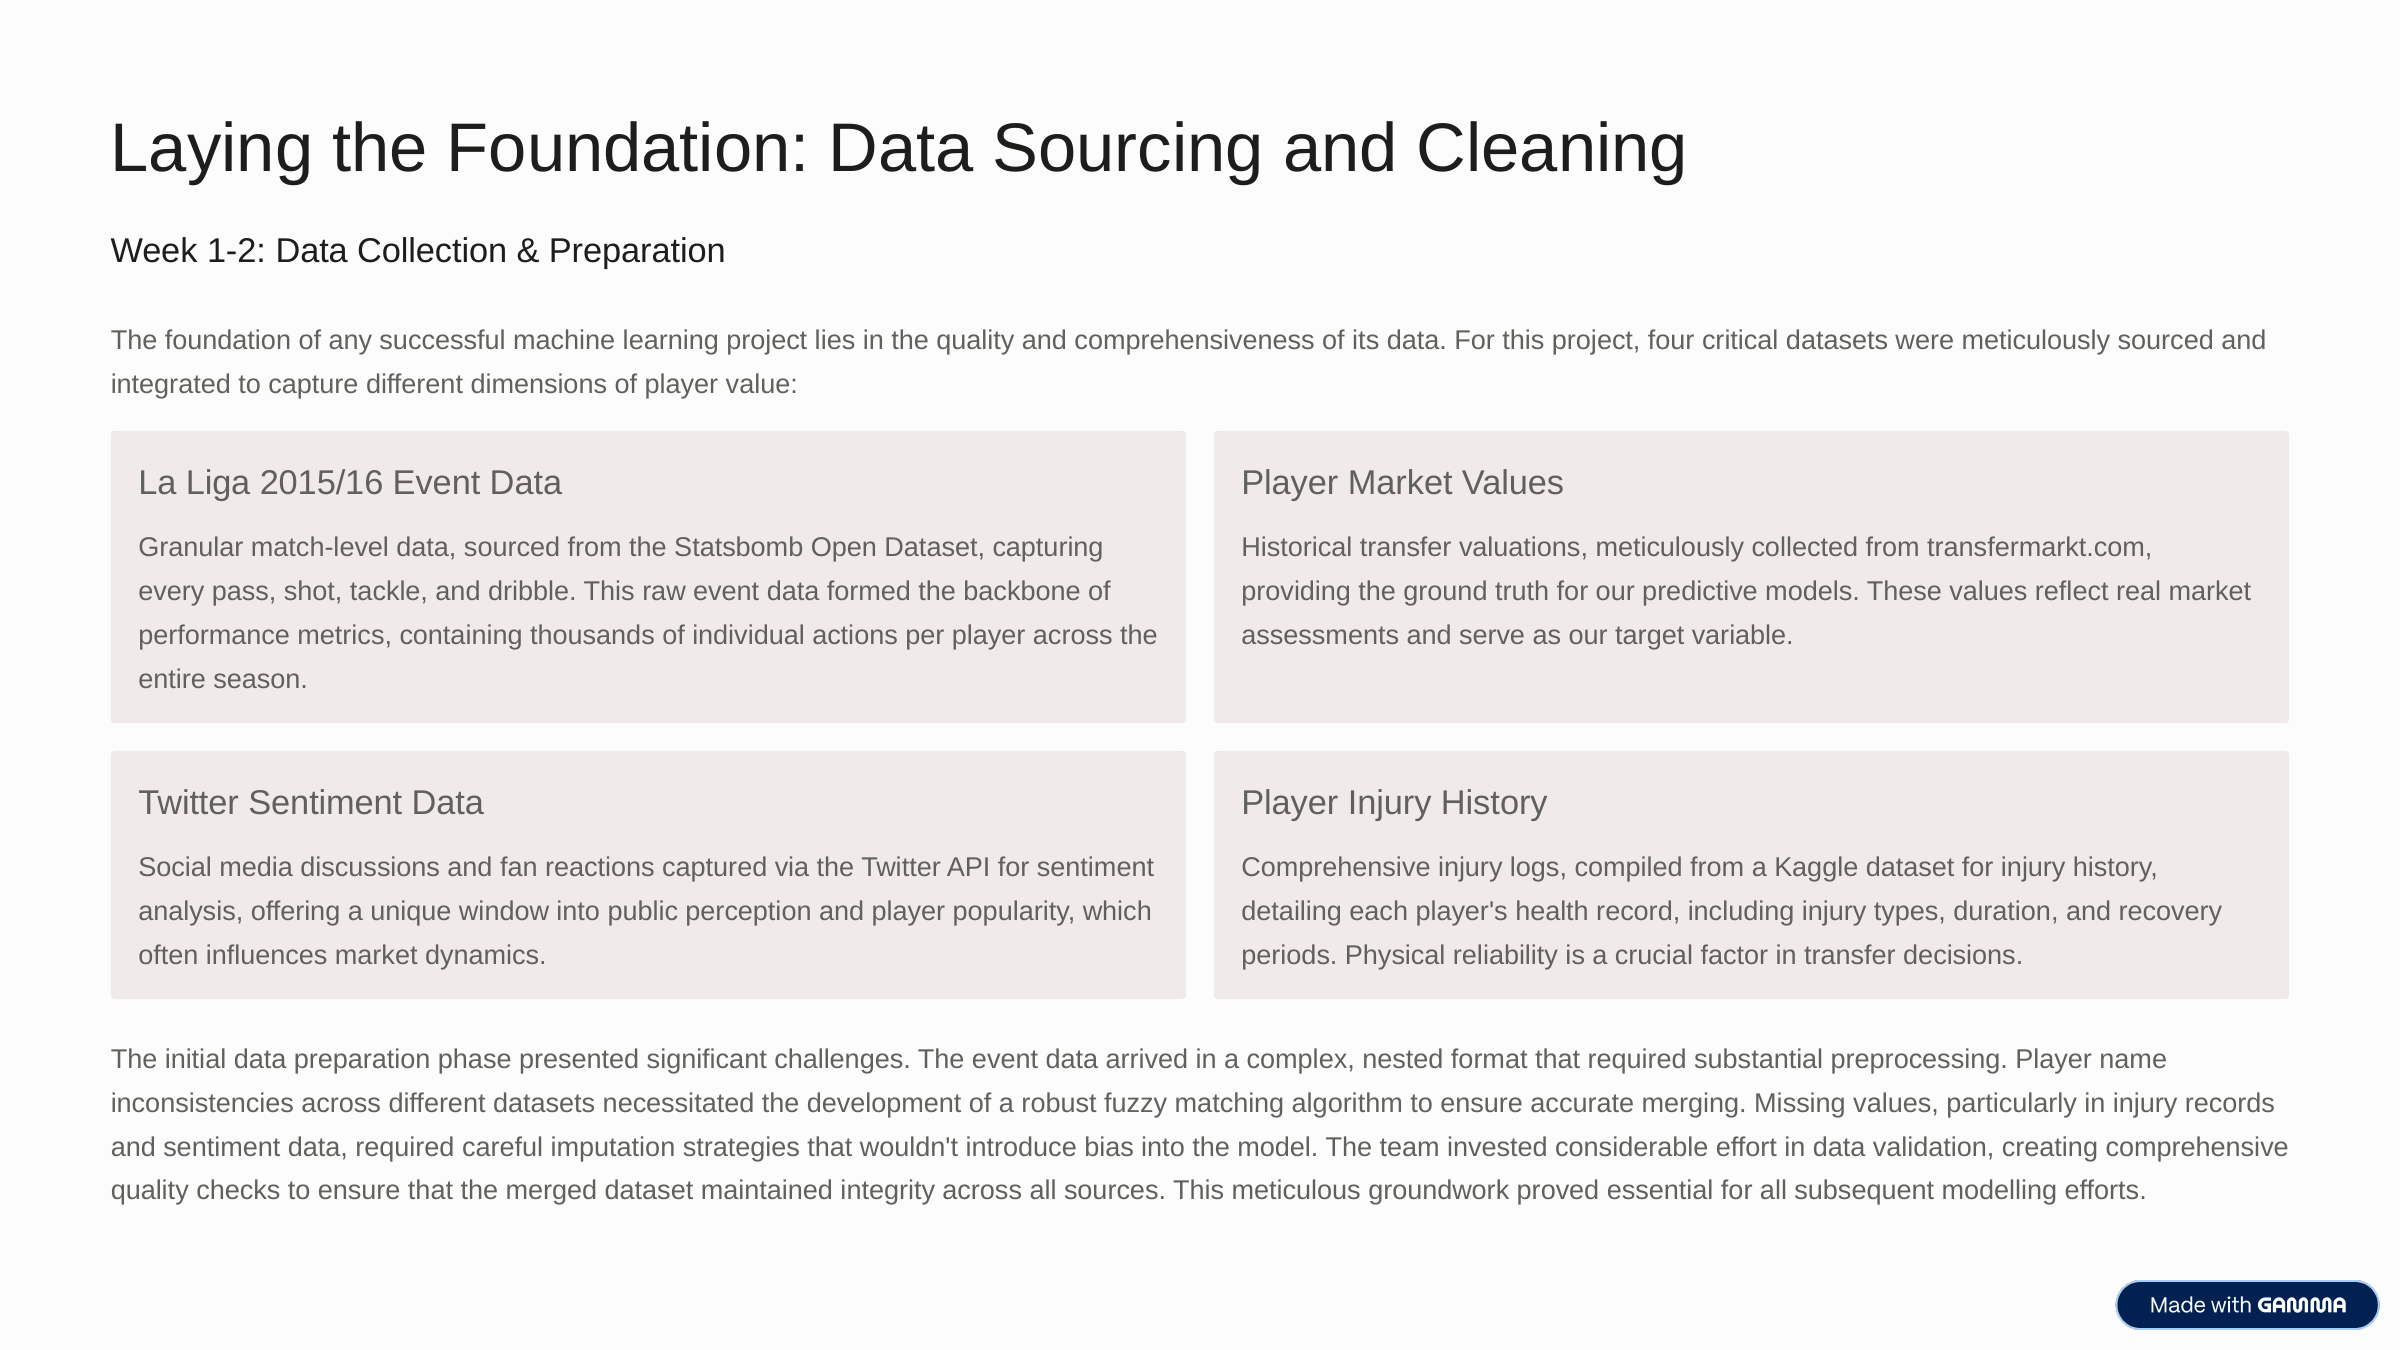

Laying the Foundation: Data Sourcing and Cleaning
Week 1-2: Data Collection & Preparation
The foundation of any successful machine learning project lies in the quality and comprehensiveness of its data. For this project, four critical datasets were meticulously sourced and integrated to capture different dimensions of player value:

La Liga 2015/16 Event Data
Player Market Values
Granular match-level data, sourced from the Statsbomb Open Dataset, capturing every pass, shot, tackle, and dribble. This raw event data formed the backbone of performance metrics, containing thousands of individual actions per player across the entire season.
Historical transfer valuations, meticulously collected from transfermarkt.com, providing the ground truth for our predictive models. These values reflect real market assessments and serve as our target variable.

Twitter Sentiment Data
Player Injury History
Social media discussions and fan reactions captured via the Twitter API for sentiment analysis, offering a unique window into public perception and player popularity, which often influences market dynamics.
Comprehensive injury logs, compiled from a Kaggle dataset for injury history, detailing each player's health record, including injury types, duration, and recovery periods. Physical reliability is a crucial factor in transfer decisions.
The initial data preparation phase presented significant challenges. The event data arrived in a complex, nested format that required substantial preprocessing. Player name inconsistencies across different datasets necessitated the development of a robust fuzzy matching algorithm to ensure accurate merging. Missing values, particularly in injury records and sentiment data, required careful imputation strategies that wouldn't introduce bias into the model. The team invested considerable effort in data validation, creating comprehensive quality checks to ensure that the merged dataset maintained integrity across all sources. This meticulous groundwork proved essential for all subsequent modelling efforts.